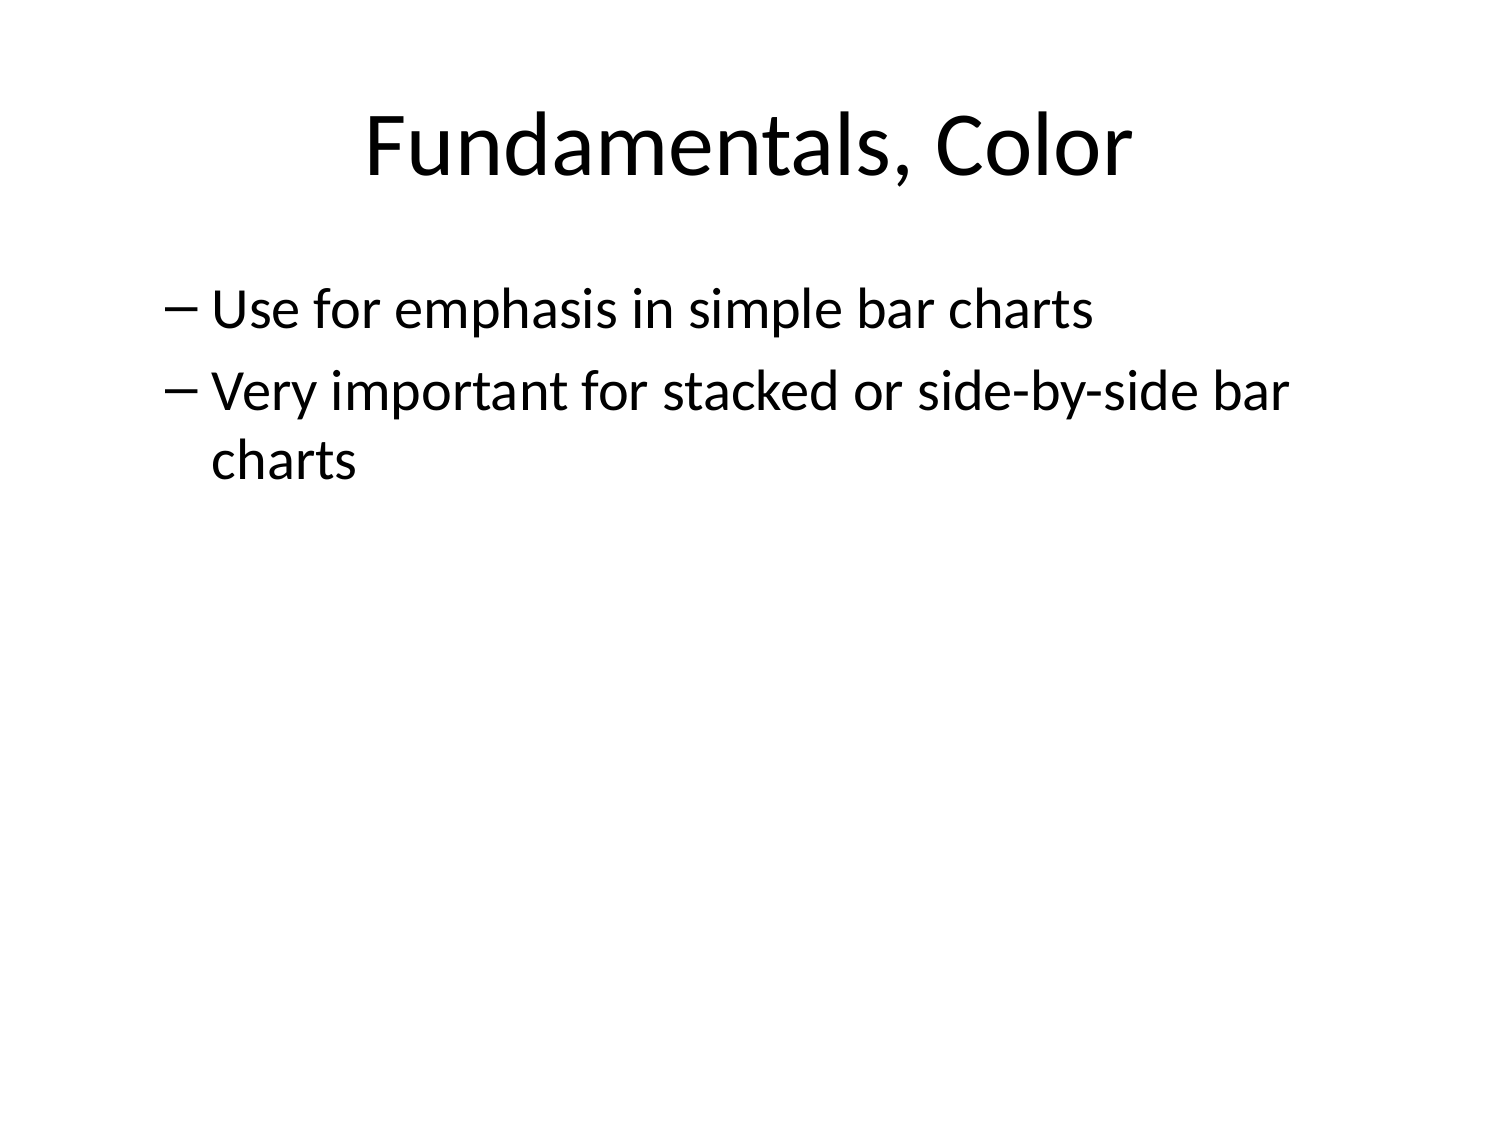

# Fundamentals, Color
Use for emphasis in simple bar charts
Very important for stacked or side-by-side bar charts